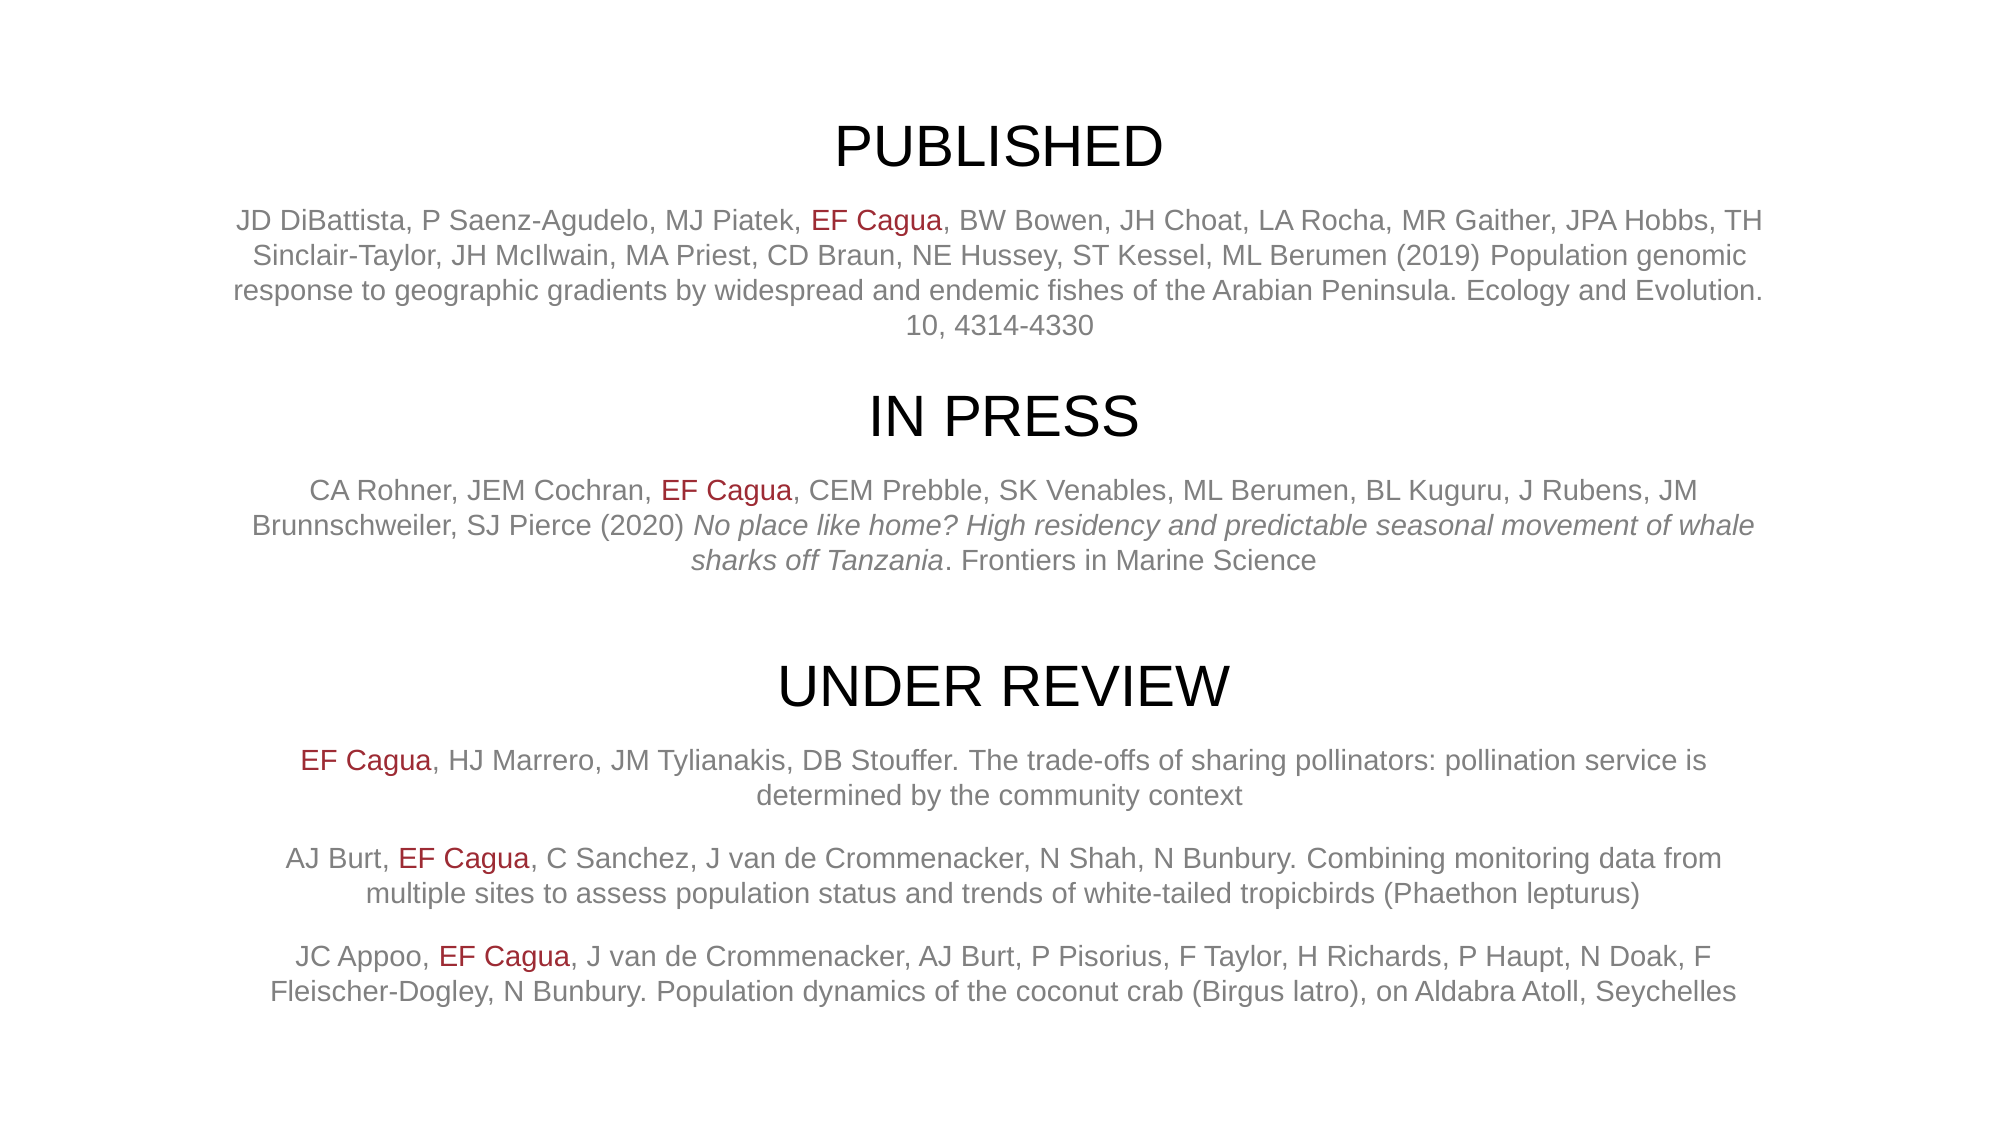

PUBLISHED
JD DiBattista, P Saenz-Agudelo, MJ Piatek, EF Cagua, BW Bowen, JH Choat, LA Rocha, MR Gaither, JPA Hobbs, TH Sinclair-Taylor, JH McIlwain, MA Priest, CD Braun, NE Hussey, ST Kessel, ML Berumen (2019) Population genomic response to geographic gradients by widespread and endemic fishes of the Arabian Peninsula. Ecology and Evolution. 10, 4314-4330
IN PRESS
CA Rohner, JEM Cochran, EF Cagua, CEM Prebble, SK Venables, ML Berumen, BL Kuguru, J Rubens, JM Brunnschweiler, SJ Pierce (2020) No place like home? High residency and predictable seasonal movement of whale sharks off Tanzania. Frontiers in Marine Science
UNDER REVIEW
EF Cagua, HJ Marrero, JM Tylianakis, DB Stouffer. The trade-offs of sharing pollinators: pollination service is determined by the community context
AJ Burt, EF Cagua, C Sanchez, J van de Crommenacker, N Shah, N Bunbury. Combining monitoring data from multiple sites to assess population status and trends of white-tailed tropicbirds (Phaethon lepturus)
JC Appoo, EF Cagua, J van de Crommenacker, AJ Burt, P Pisorius, F Taylor, H Richards, P Haupt, N Doak, F Fleischer-Dogley, N Bunbury. Population dynamics of the coconut crab (Birgus latro), on Aldabra Atoll, Seychelles